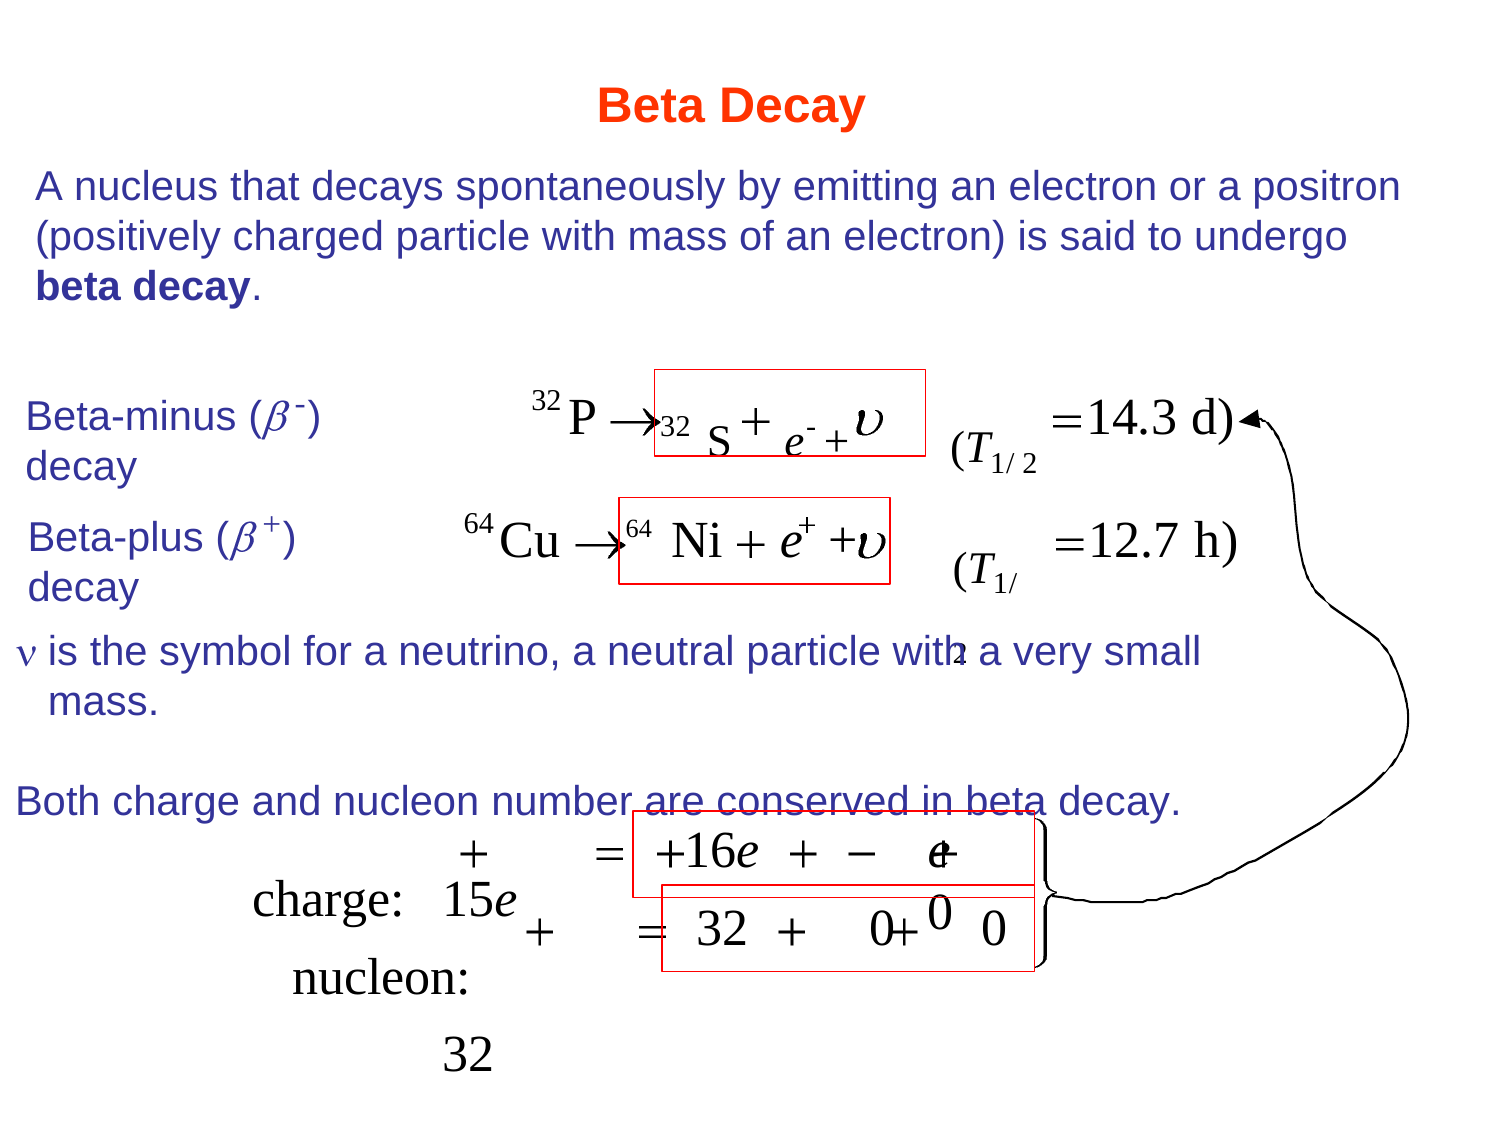

# Beta Decay
A nucleus that decays spontaneously by emitting an electron or a positron (positively charged particle with mass of an electron) is said to undergo beta decay.

32  S	e- +

32

-
P
14.3 d)
(42-24)

(42-25)

Beta-minus (	) decay
(T1/ 2

(T1/ 2

+

64

Cu
64  Ni	e	+
12.7 h)

Beta-plus (	) decay

is the symbol for a neutrino, a neutral particle with a very small mass.

Both charge and nucleon number are conserved in beta decay.

charge:	15e nucleon:		32

16e	e	0

32	0	0